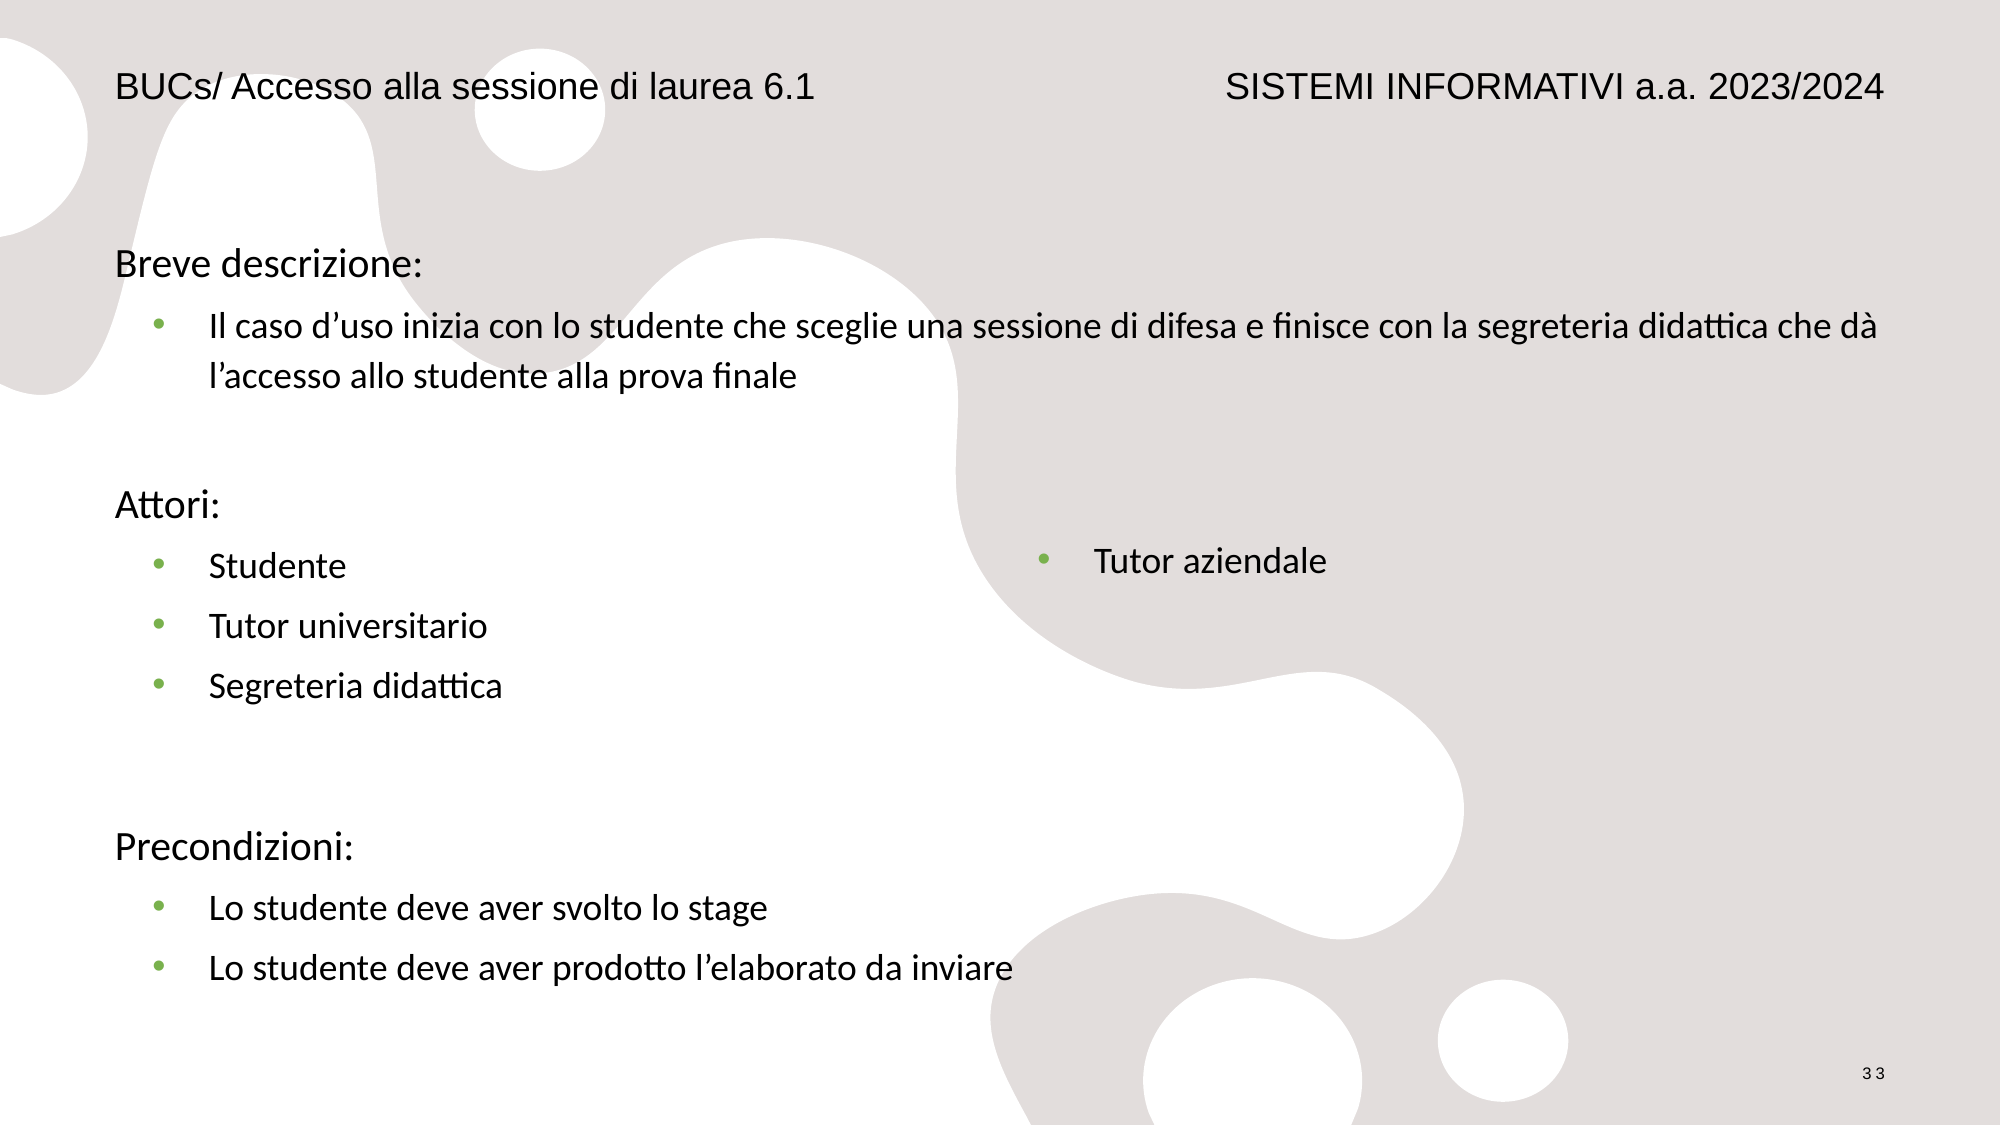

BUCs/ Accesso alla sessione di laurea 6.1
SISTEMI INFORMATIVI a.a. 2023/2024
Breve descrizione:
Il caso d’uso inizia con lo studente che sceglie una sessione di difesa e finisce con la segreteria didattica che dà l’accesso allo studente alla prova finale
Attori:
Studente
Tutor universitario
Segreteria didattica

Tutor aziendale

Precondizioni:
Lo studente deve aver svolto lo stage
Lo studente deve aver prodotto l’elaborato da inviare
33